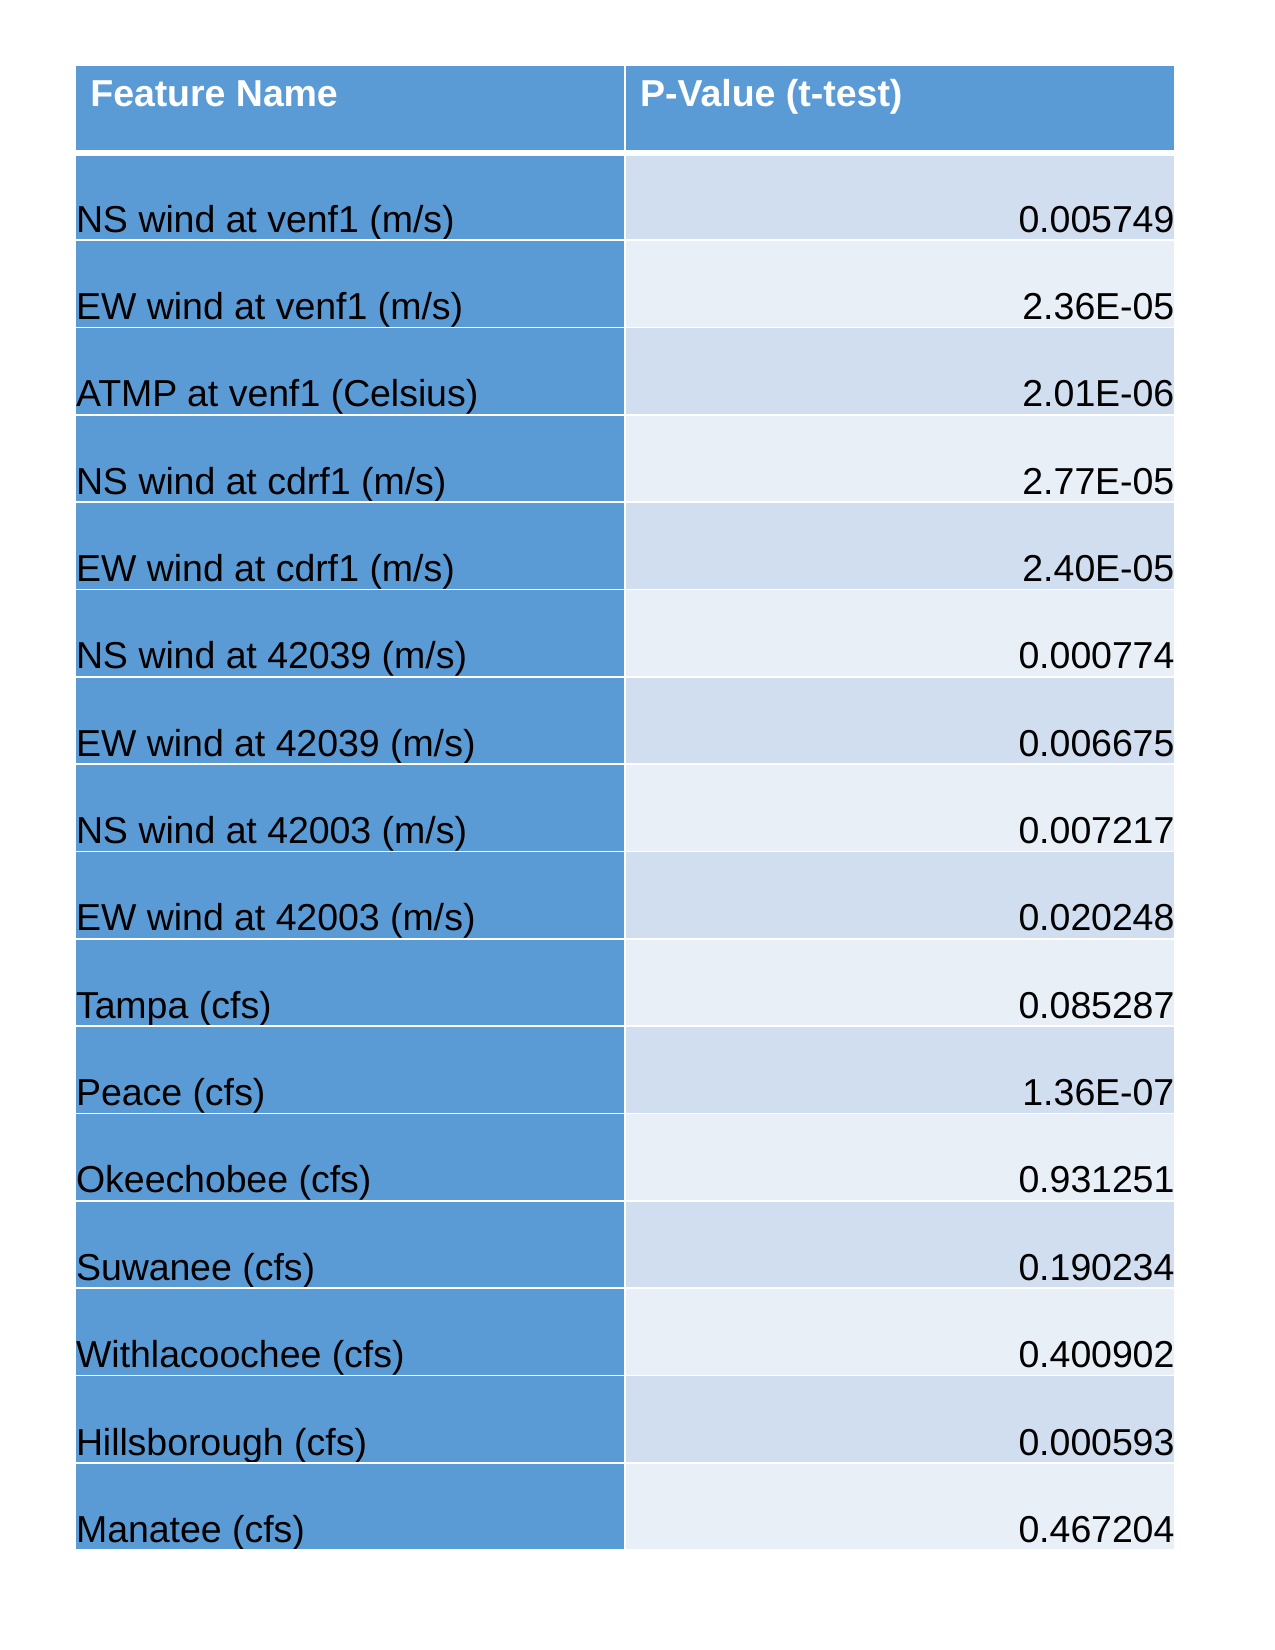

| Feature Name | P-Value (t-test) |
| --- | --- |
| NS wind at venf1 (m/s) | 0.005749 |
| EW wind at venf1 (m/s) | 2.36E-05 |
| ATMP at venf1 (Celsius) | 2.01E-06 |
| NS wind at cdrf1 (m/s) | 2.77E-05 |
| EW wind at cdrf1 (m/s) | 2.40E-05 |
| NS wind at 42039 (m/s) | 0.000774 |
| EW wind at 42039 (m/s) | 0.006675 |
| NS wind at 42003 (m/s) | 0.007217 |
| EW wind at 42003 (m/s) | 0.020248 |
| Tampa (cfs) | 0.085287 |
| Peace (cfs) | 1.36E-07 |
| Okeechobee (cfs) | 0.931251 |
| Suwanee (cfs) | 0.190234 |
| Withlacoochee (cfs) | 0.400902 |
| Hillsborough (cfs) | 0.000593 |
| Manatee (cfs) | 0.467204 |
#